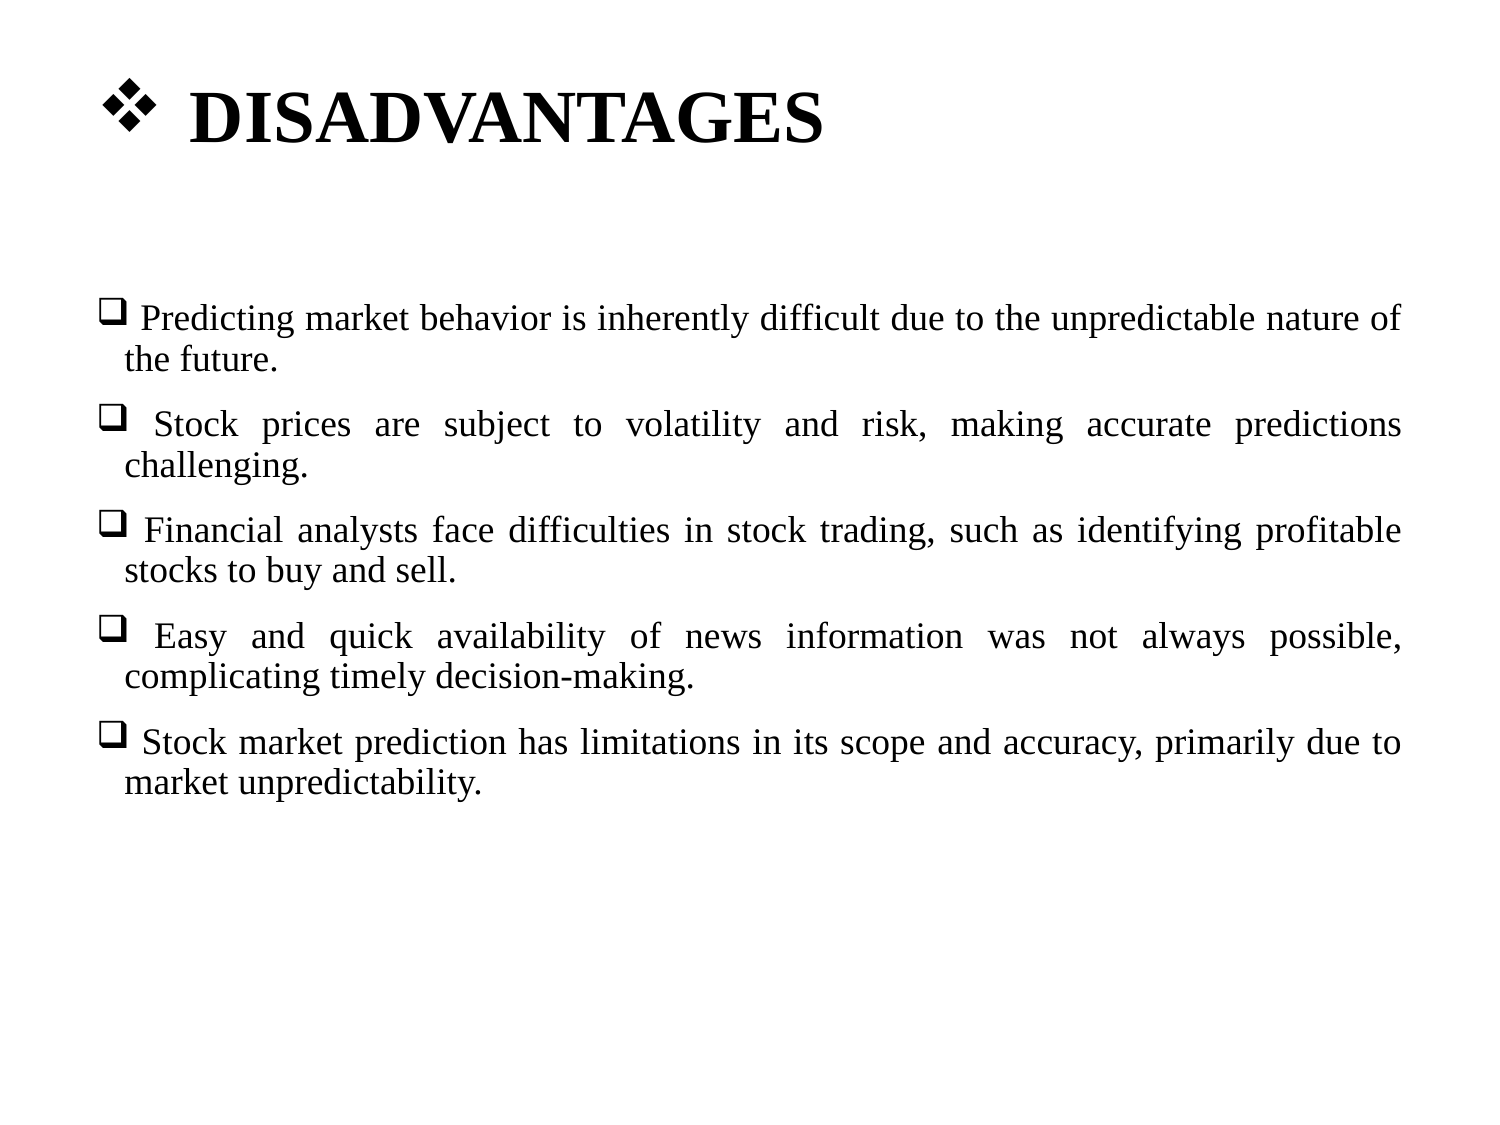

# DISADVANTAGES
 Predicting market behavior is inherently difficult due to the unpredictable nature of the future.
 Stock prices are subject to volatility and risk, making accurate predictions challenging.
 Financial analysts face difficulties in stock trading, such as identifying profitable stocks to buy and sell.
 Easy and quick availability of news information was not always possible, complicating timely decision-making.
 Stock market prediction has limitations in its scope and accuracy, primarily due to market unpredictability.